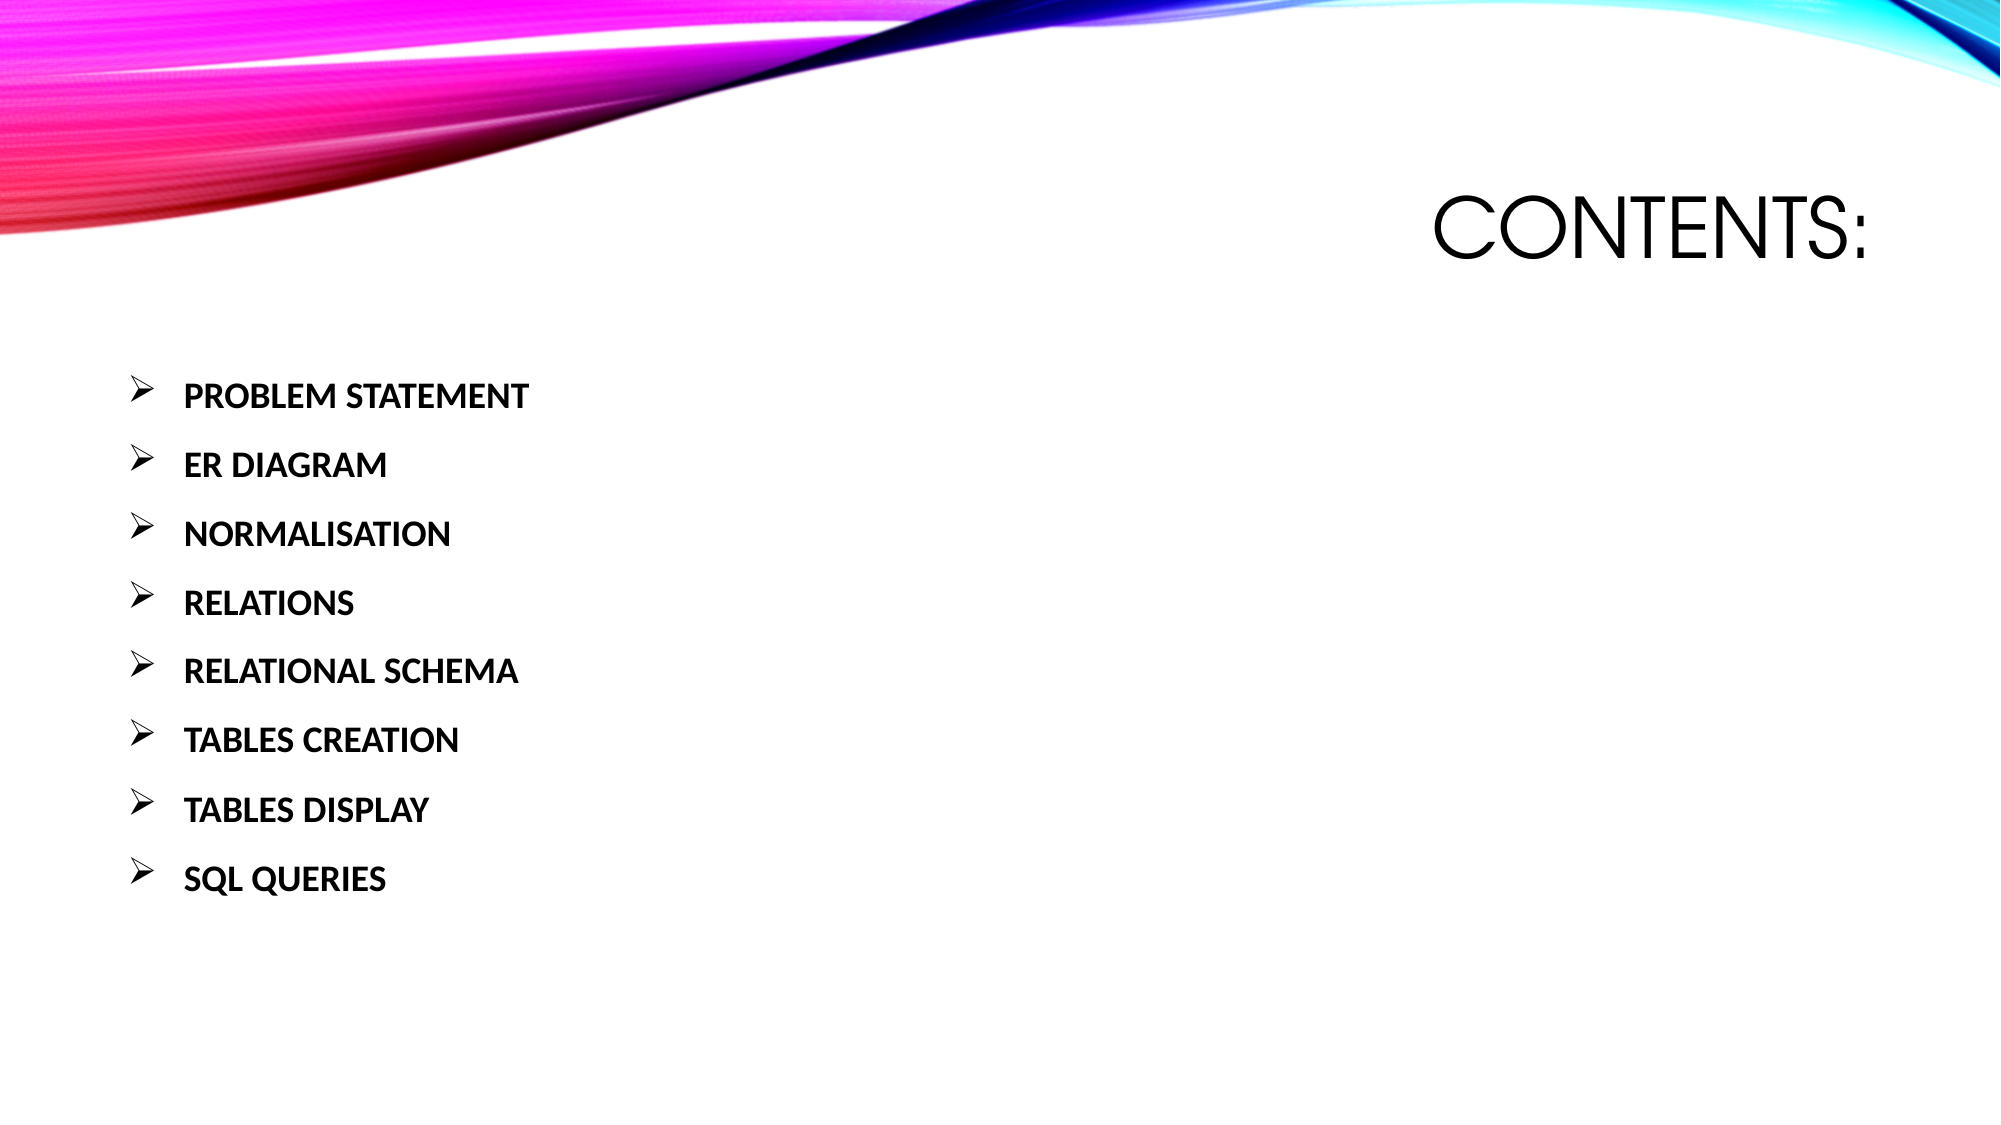

# CONTENTS:
PROBLEM STATEMENT
ER DIAGRAM
NORMALISATION
RELATIONS
RELATIONAL SCHEMA
TABLES CREATION
TABLES DISPLAY
SQL QUERIES